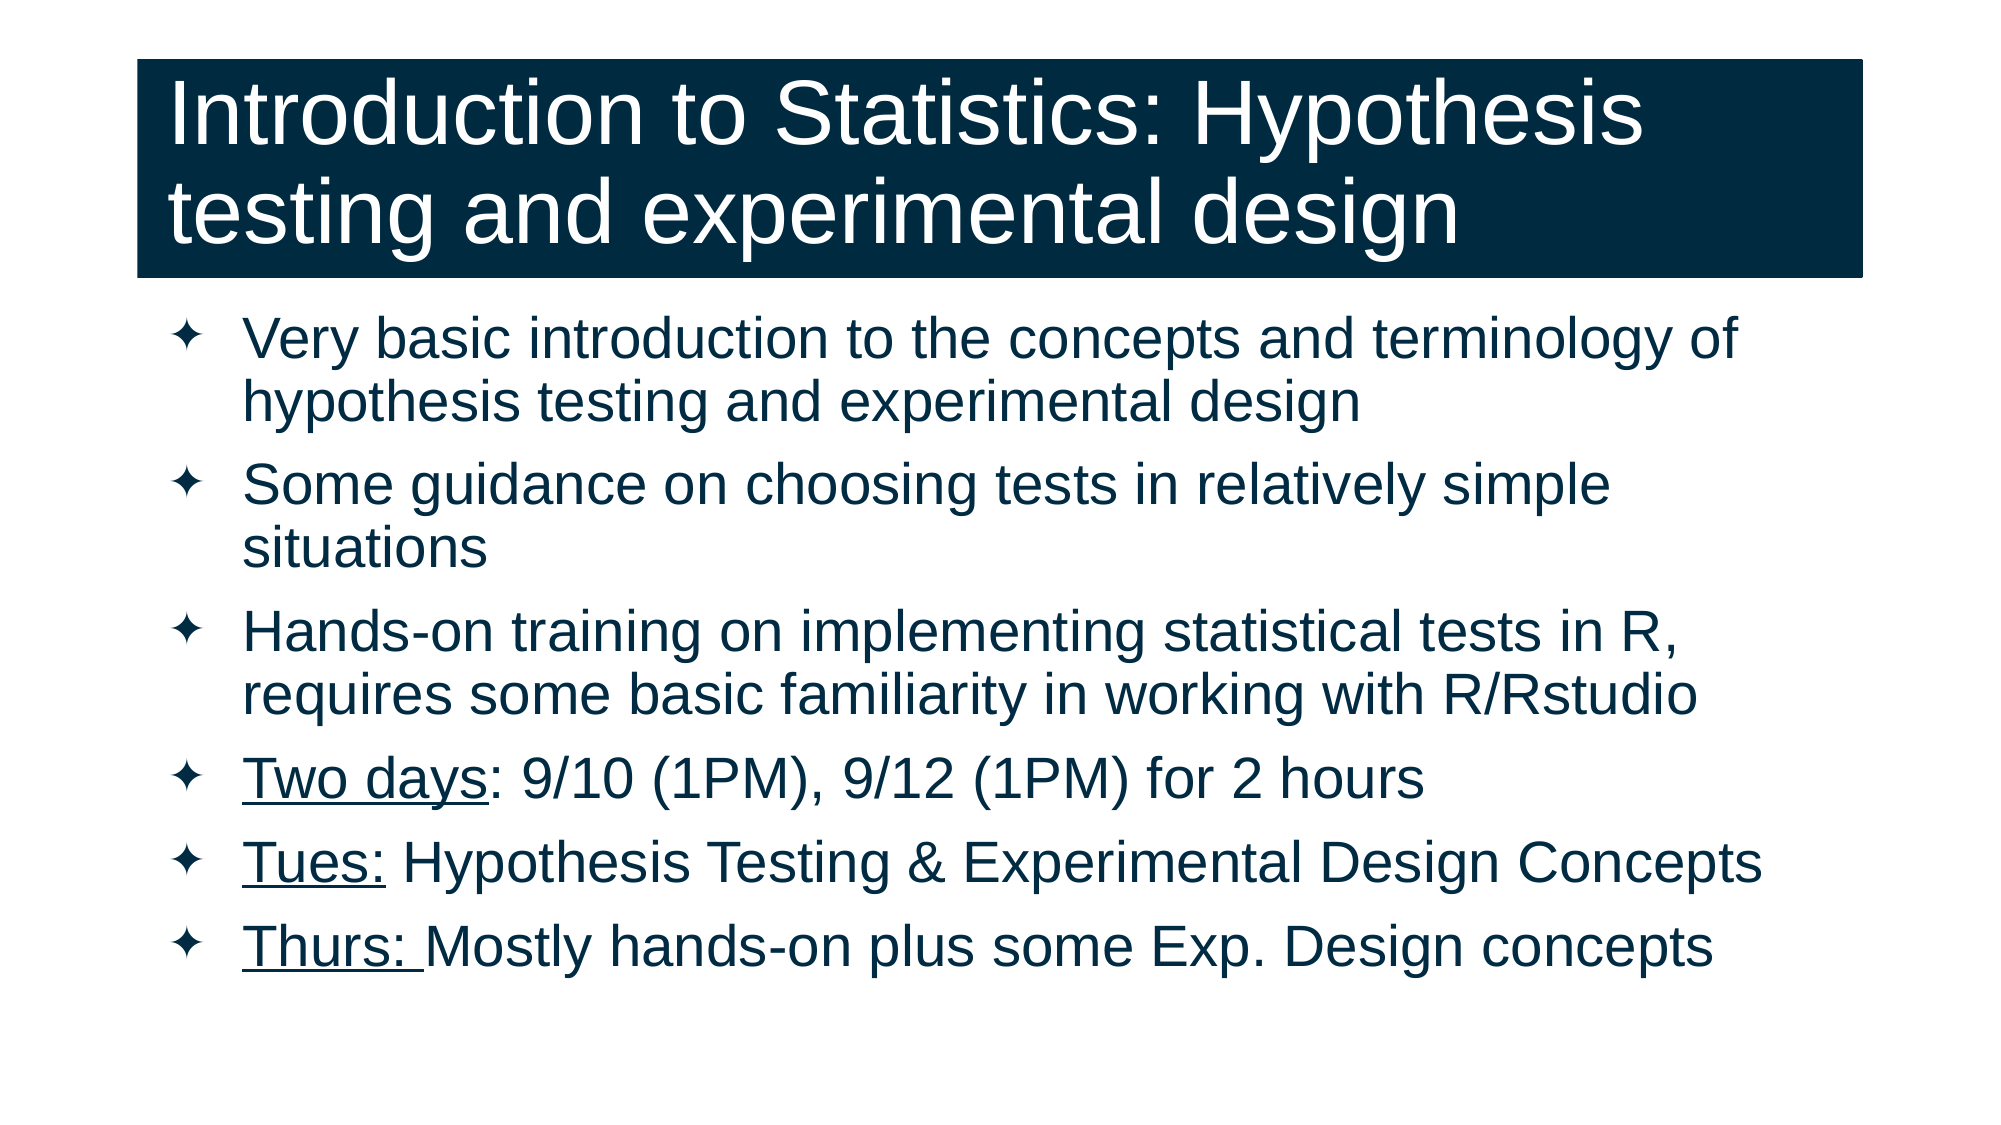

# Introduction to Statistics: Hypothesis testing and experimental design
Very basic introduction to the concepts and terminology of hypothesis testing and experimental design
Some guidance on choosing tests in relatively simple situations
Hands-on training on implementing statistical tests in R, requires some basic familiarity in working with R/Rstudio
Two days: 9/10 (1PM), 9/12 (1PM) for 2 hours
Tues: Hypothesis Testing & Experimental Design Concepts
Thurs: Mostly hands-on plus some Exp. Design concepts